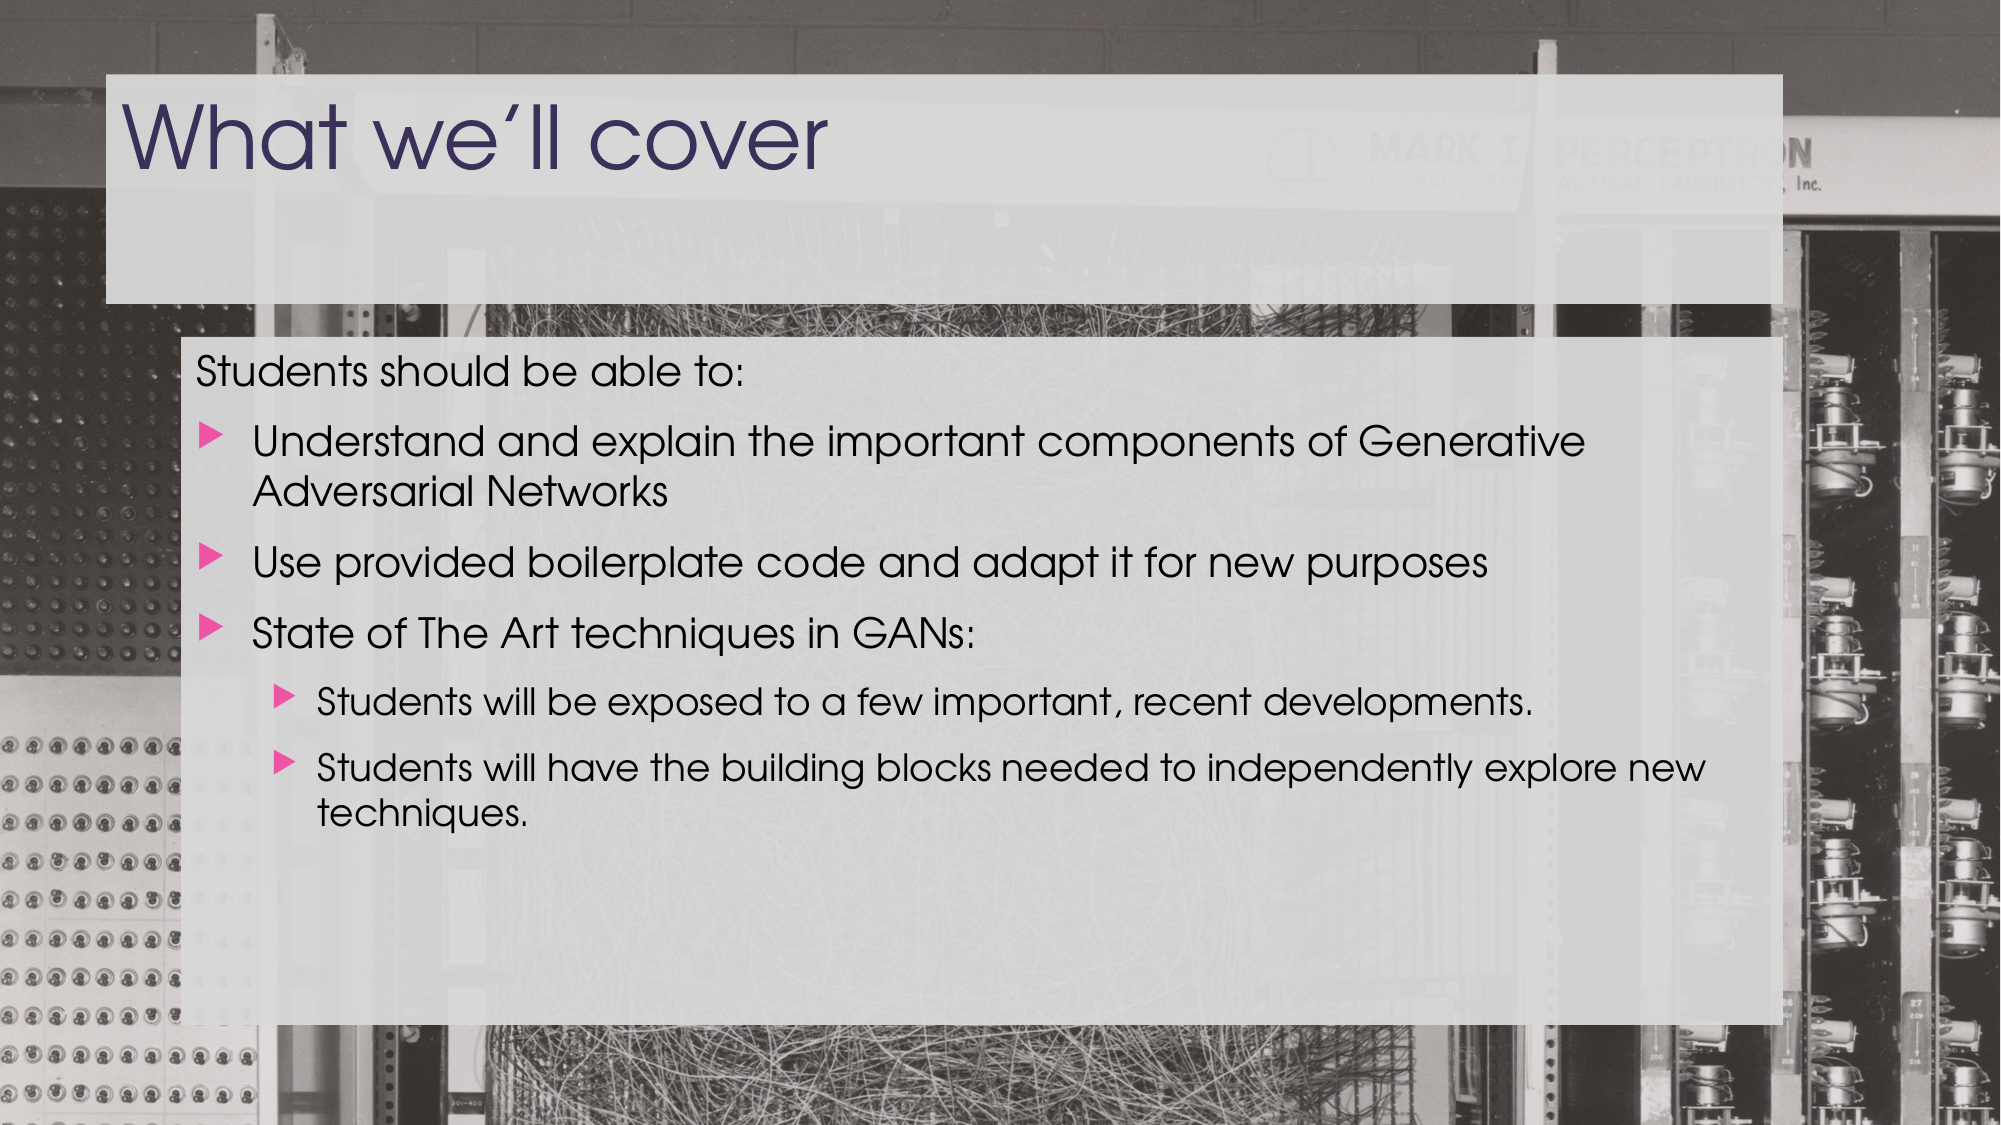

# What we’ll cover
Students should be able to:
Understand and explain the important components of Generative Adversarial Networks
Use provided boilerplate code and adapt it for new purposes
State of The Art techniques in GANs:
Students will be exposed to a few important, recent developments.
Students will have the building blocks needed to independently explore new techniques.